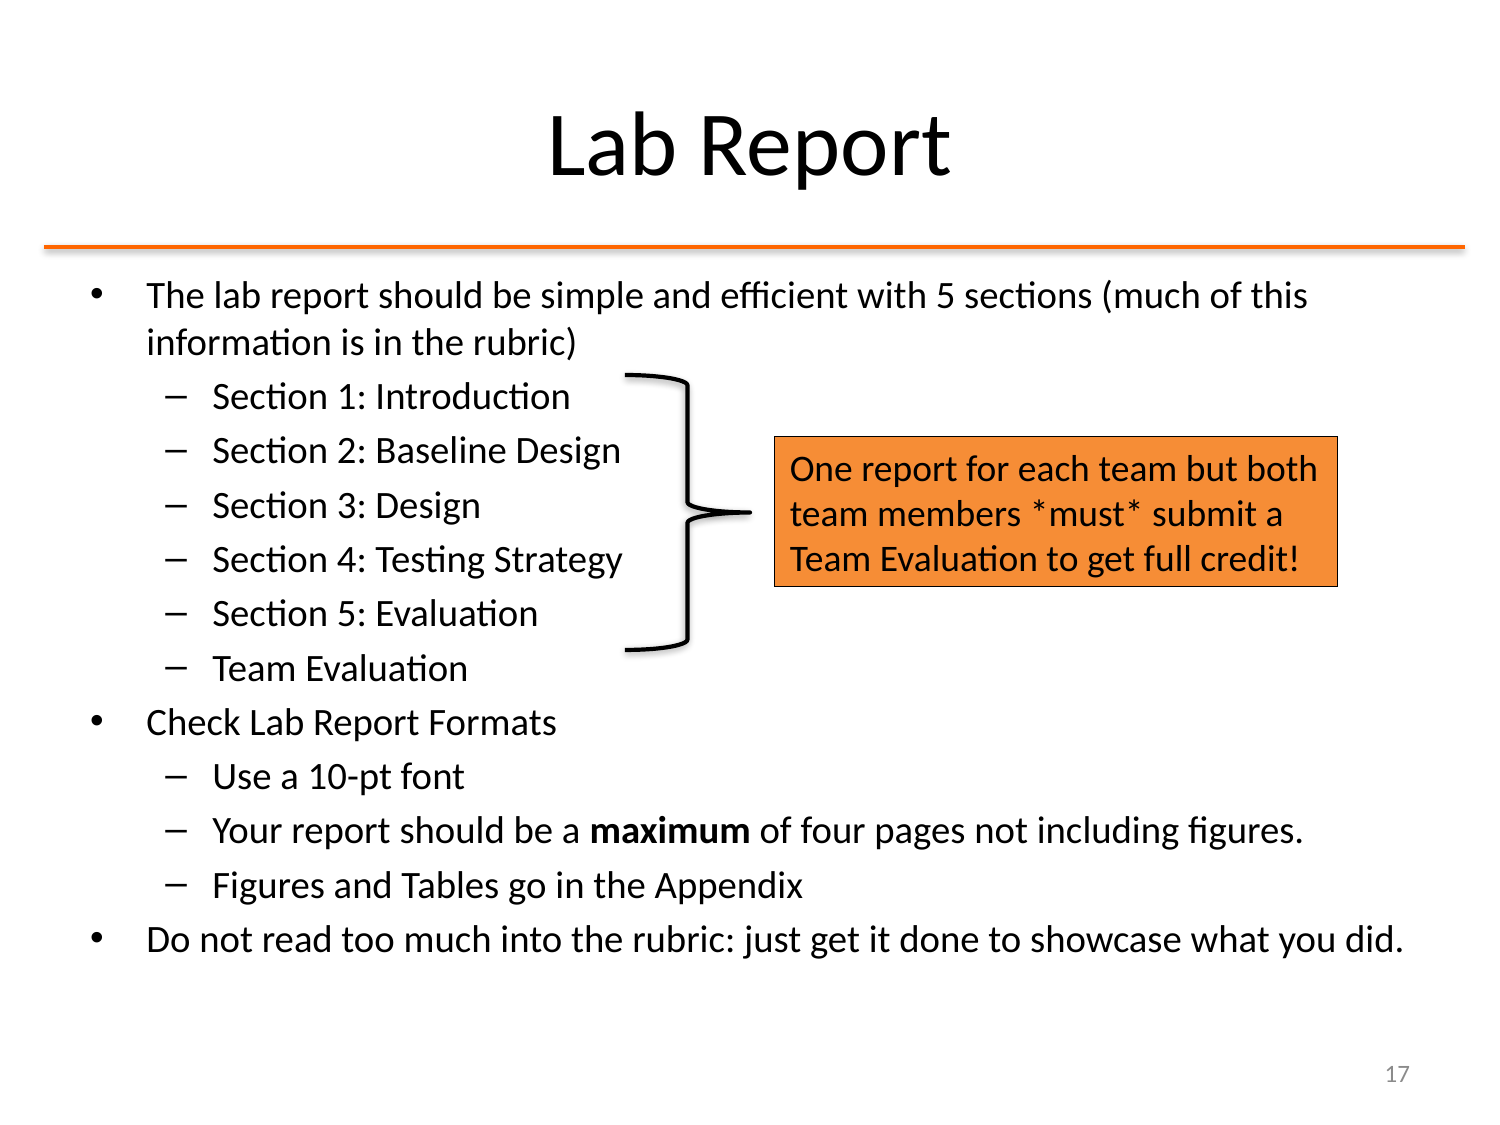

# Lab Report
The lab report should be simple and efficient with 5 sections (much of this information is in the rubric)
Section 1: Introduction
Section 2: Baseline Design
Section 3: Design
Section 4: Testing Strategy
Section 5: Evaluation
Team Evaluation
Check Lab Report Formats
Use a 10-pt font
Your report should be a maximum of four pages not including figures.
Figures and Tables go in the Appendix
Do not read too much into the rubric: just get it done to showcase what you did.

One report for each team but both team members *must* submit a Team Evaluation to get full credit!
17